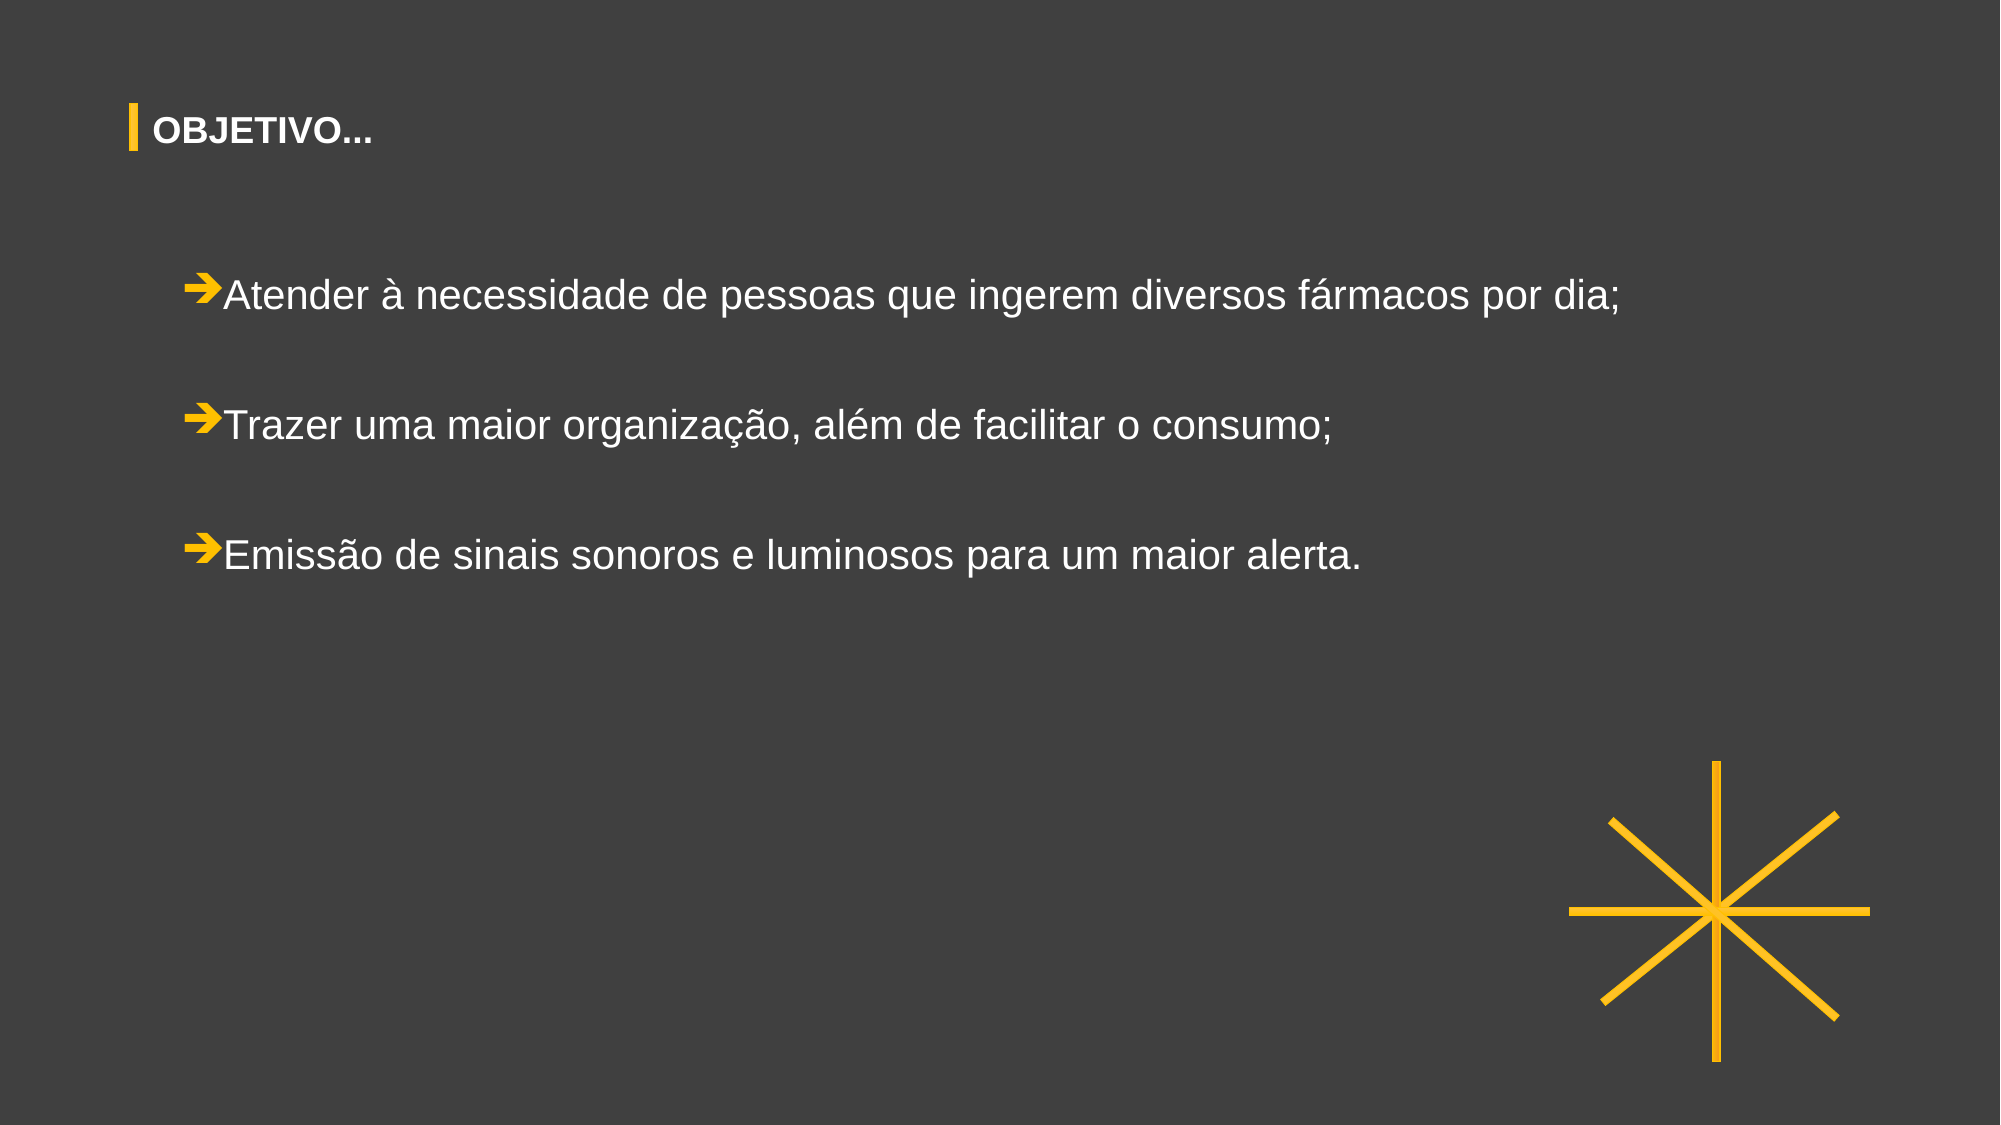

# OBJETIVO...

Atender à necessidade de pessoas que ingerem diversos fármacos por dia;

Trazer uma maior organização, além de facilitar o consumo;

Emissão de sinais sonoros e luminosos para um maior alerta.